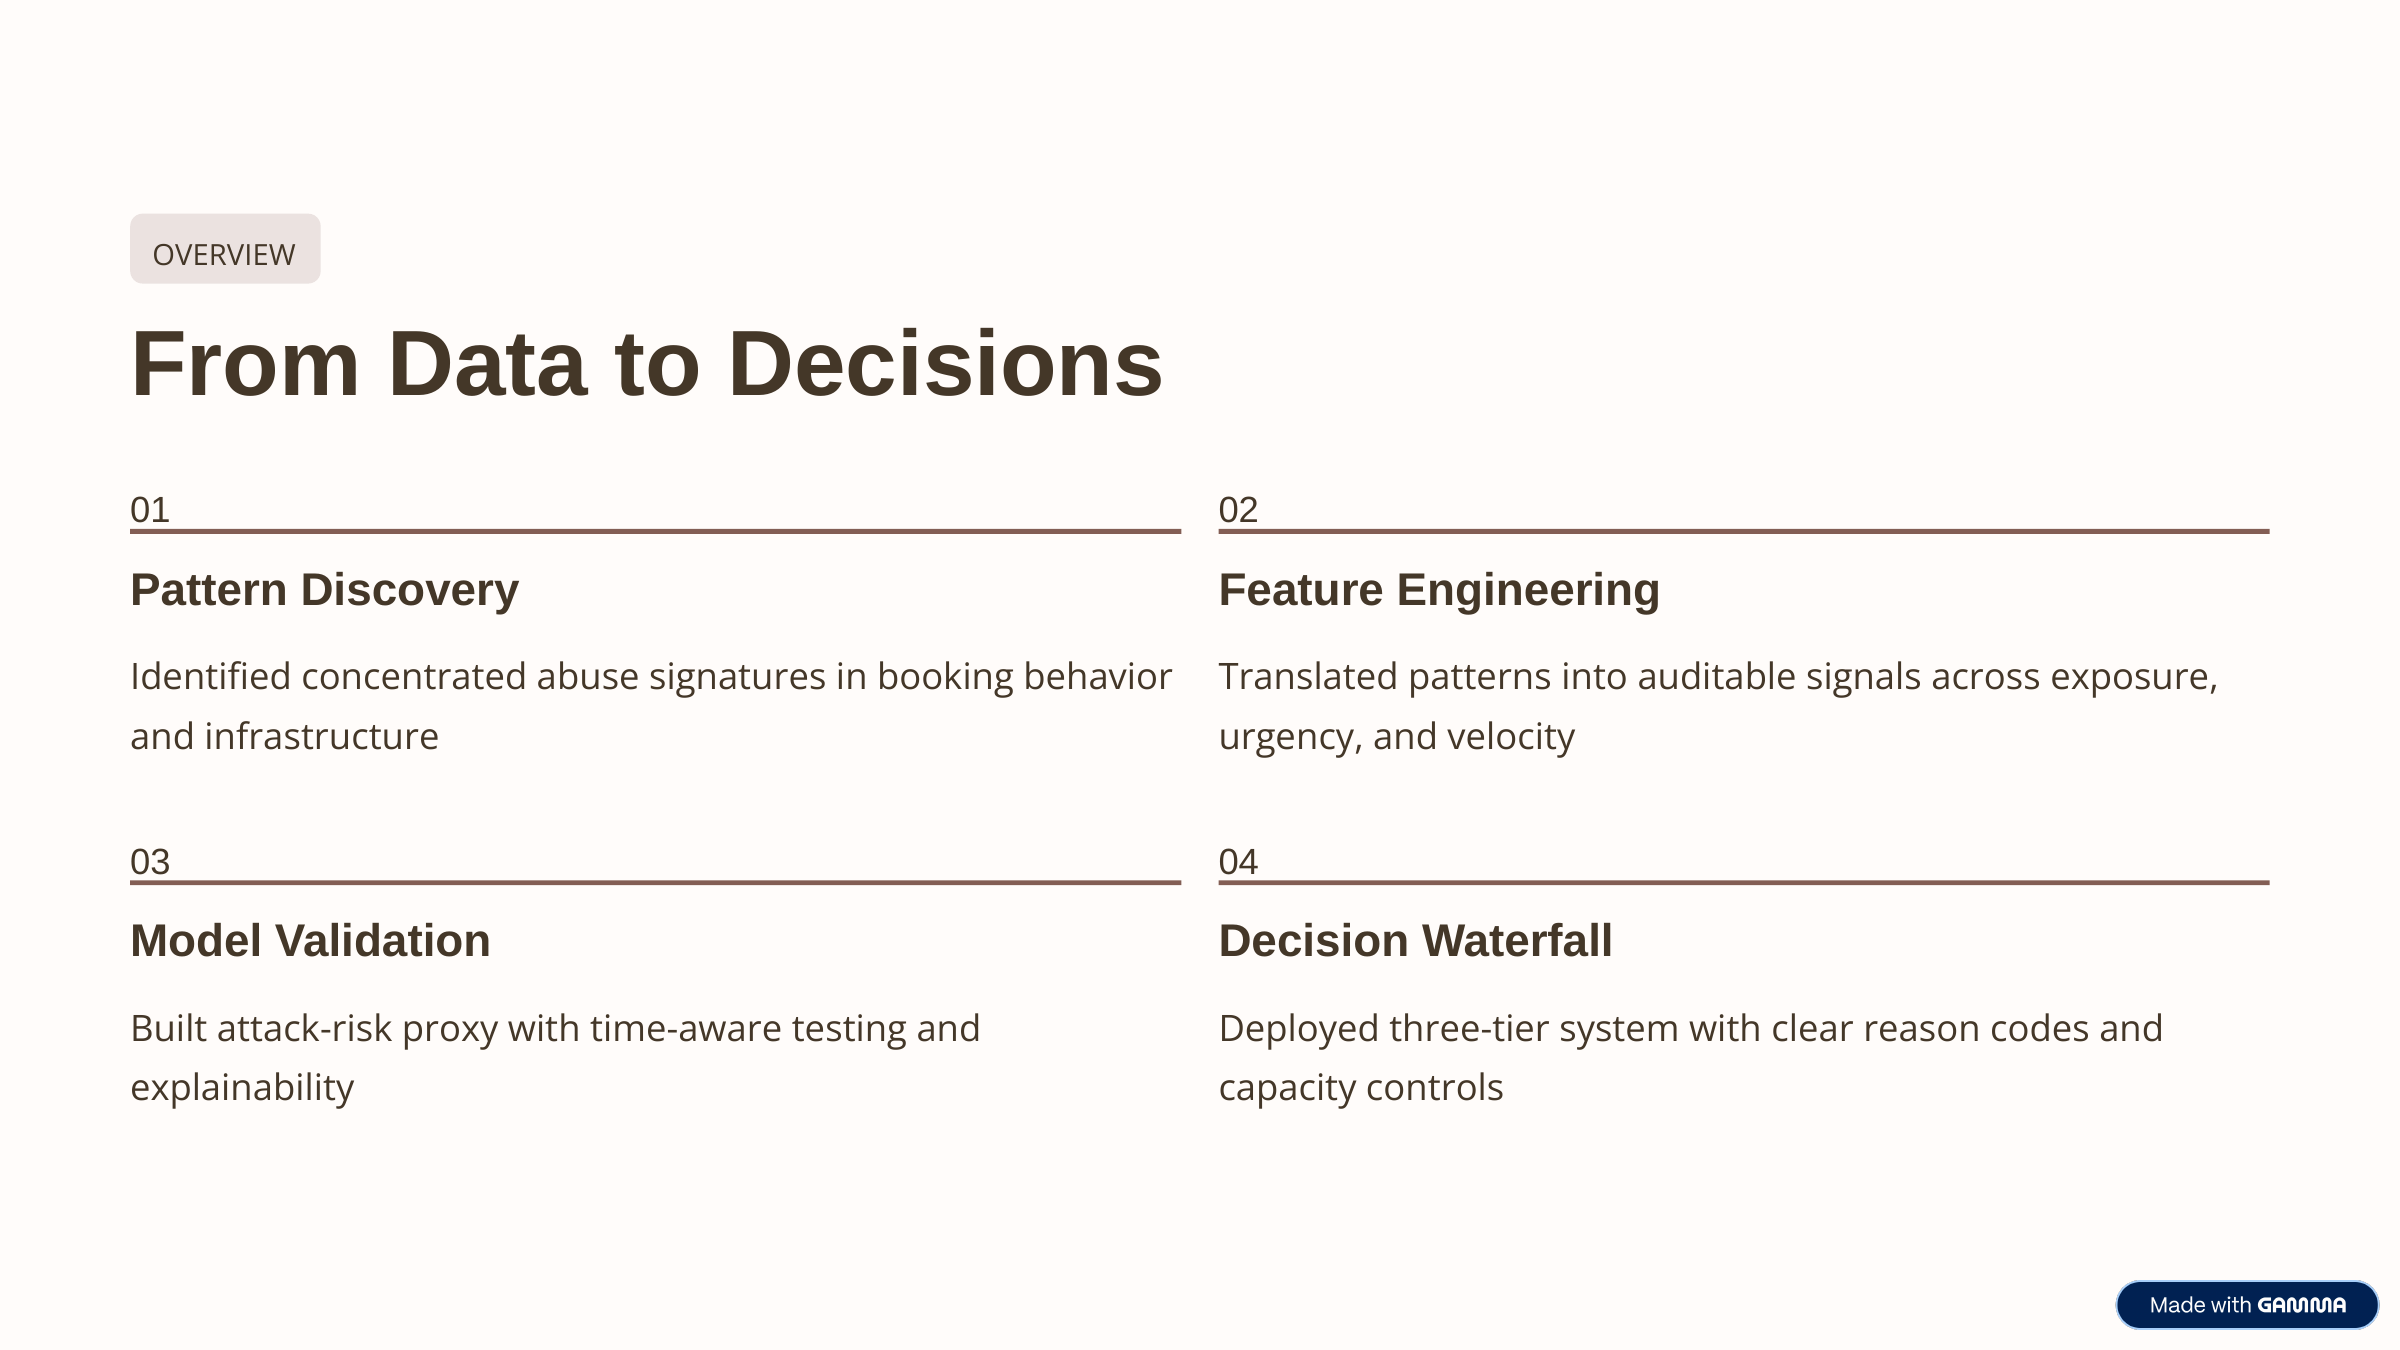

OVERVIEW
From Data to Decisions
01
02

Pattern Discovery
Feature Engineering
Identified concentrated abuse signatures in booking behavior and infrastructure
Translated patterns into auditable signals across exposure, urgency, and velocity
03
04

Model Validation
Decision Waterfall
Built attack-risk proxy with time-aware testing and explainability
Deployed three-tier system with clear reason codes and capacity controls